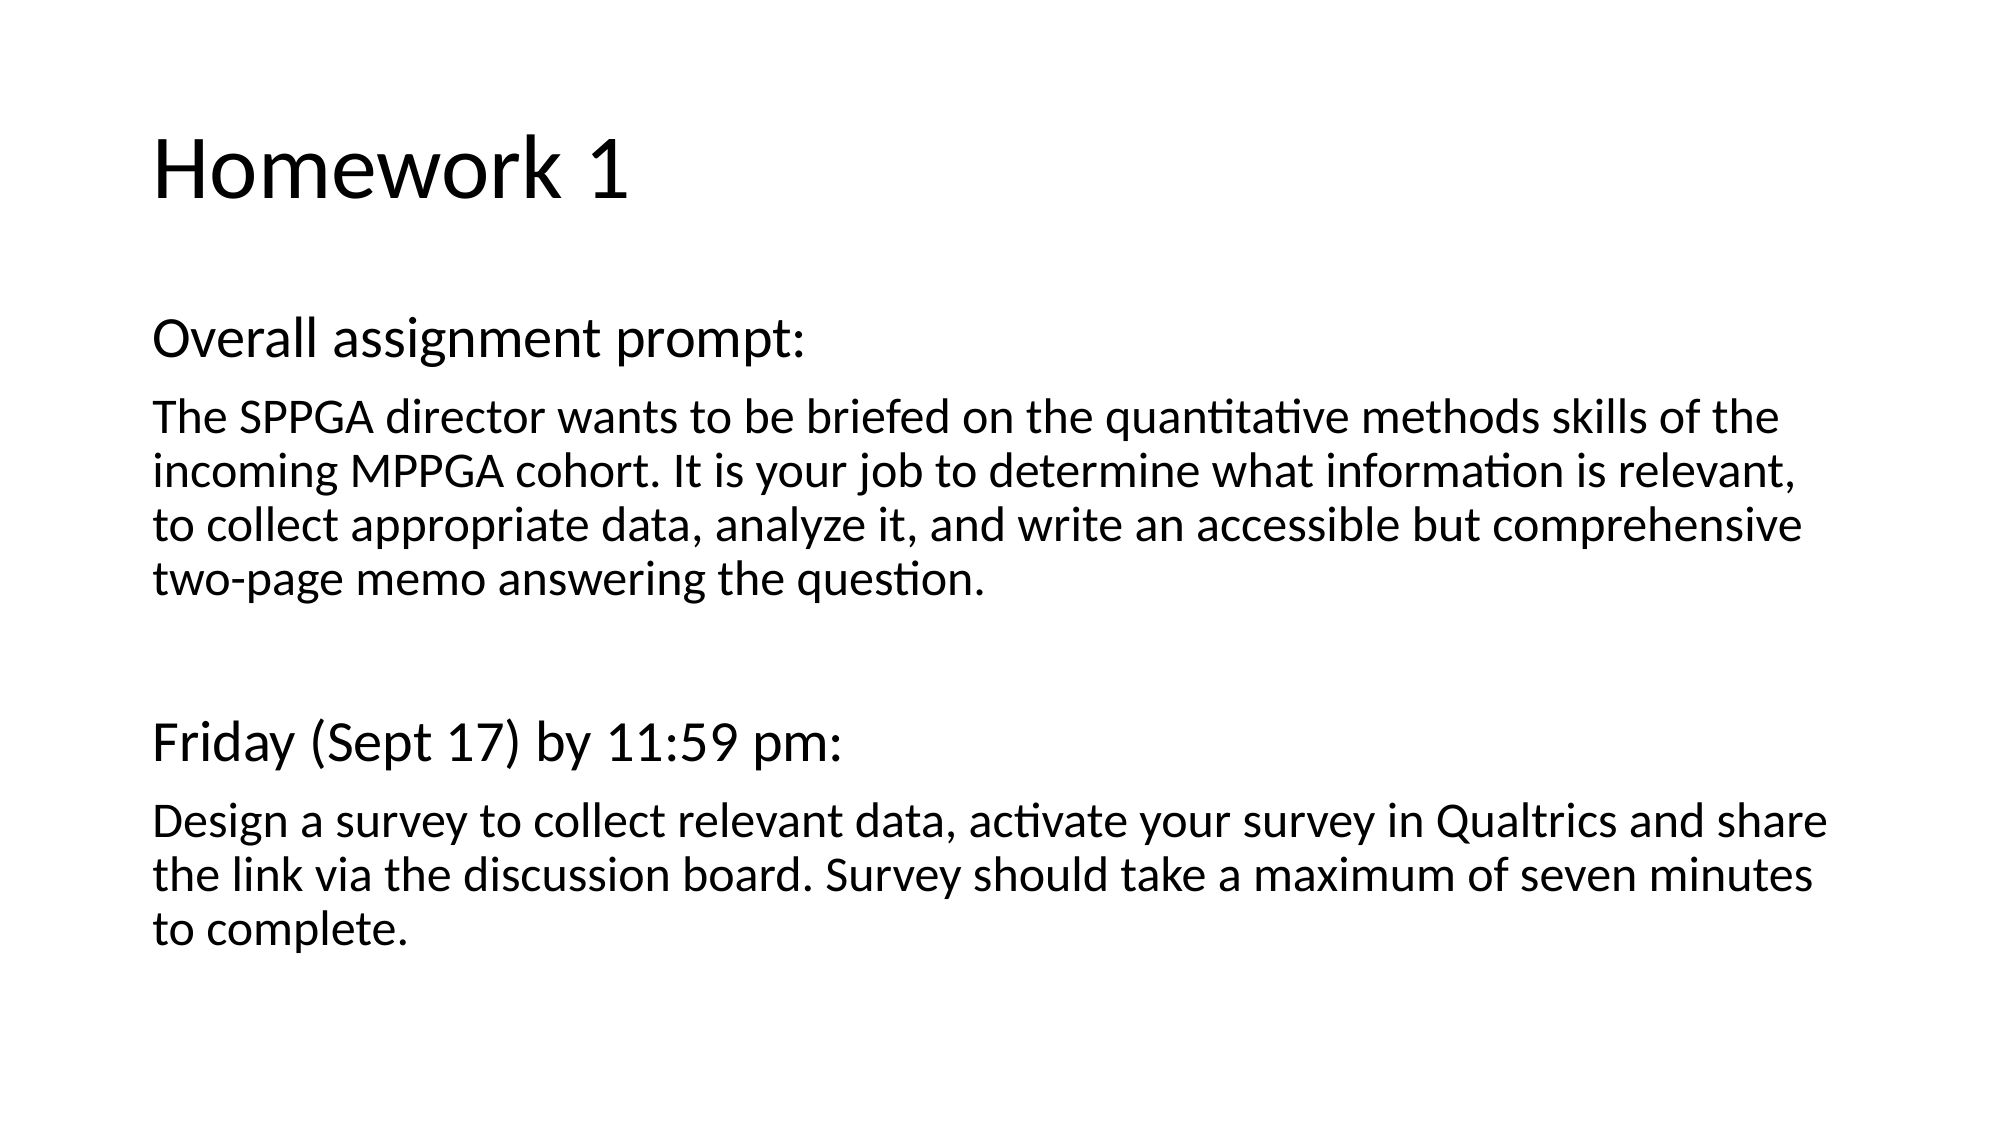

# Homework 1
Overall assignment prompt:
The SPPGA director wants to be briefed on the quantitative methods skills of the incoming MPPGA cohort. It is your job to determine what information is relevant, to collect appropriate data, analyze it, and write an accessible but comprehensive two-page memo answering the question.

Friday (Sept 17) by 11:59 pm:
Design a survey to collect relevant data, activate your survey in Qualtrics and share the link via the discussion board. Survey should take a maximum of seven minutes to complete.